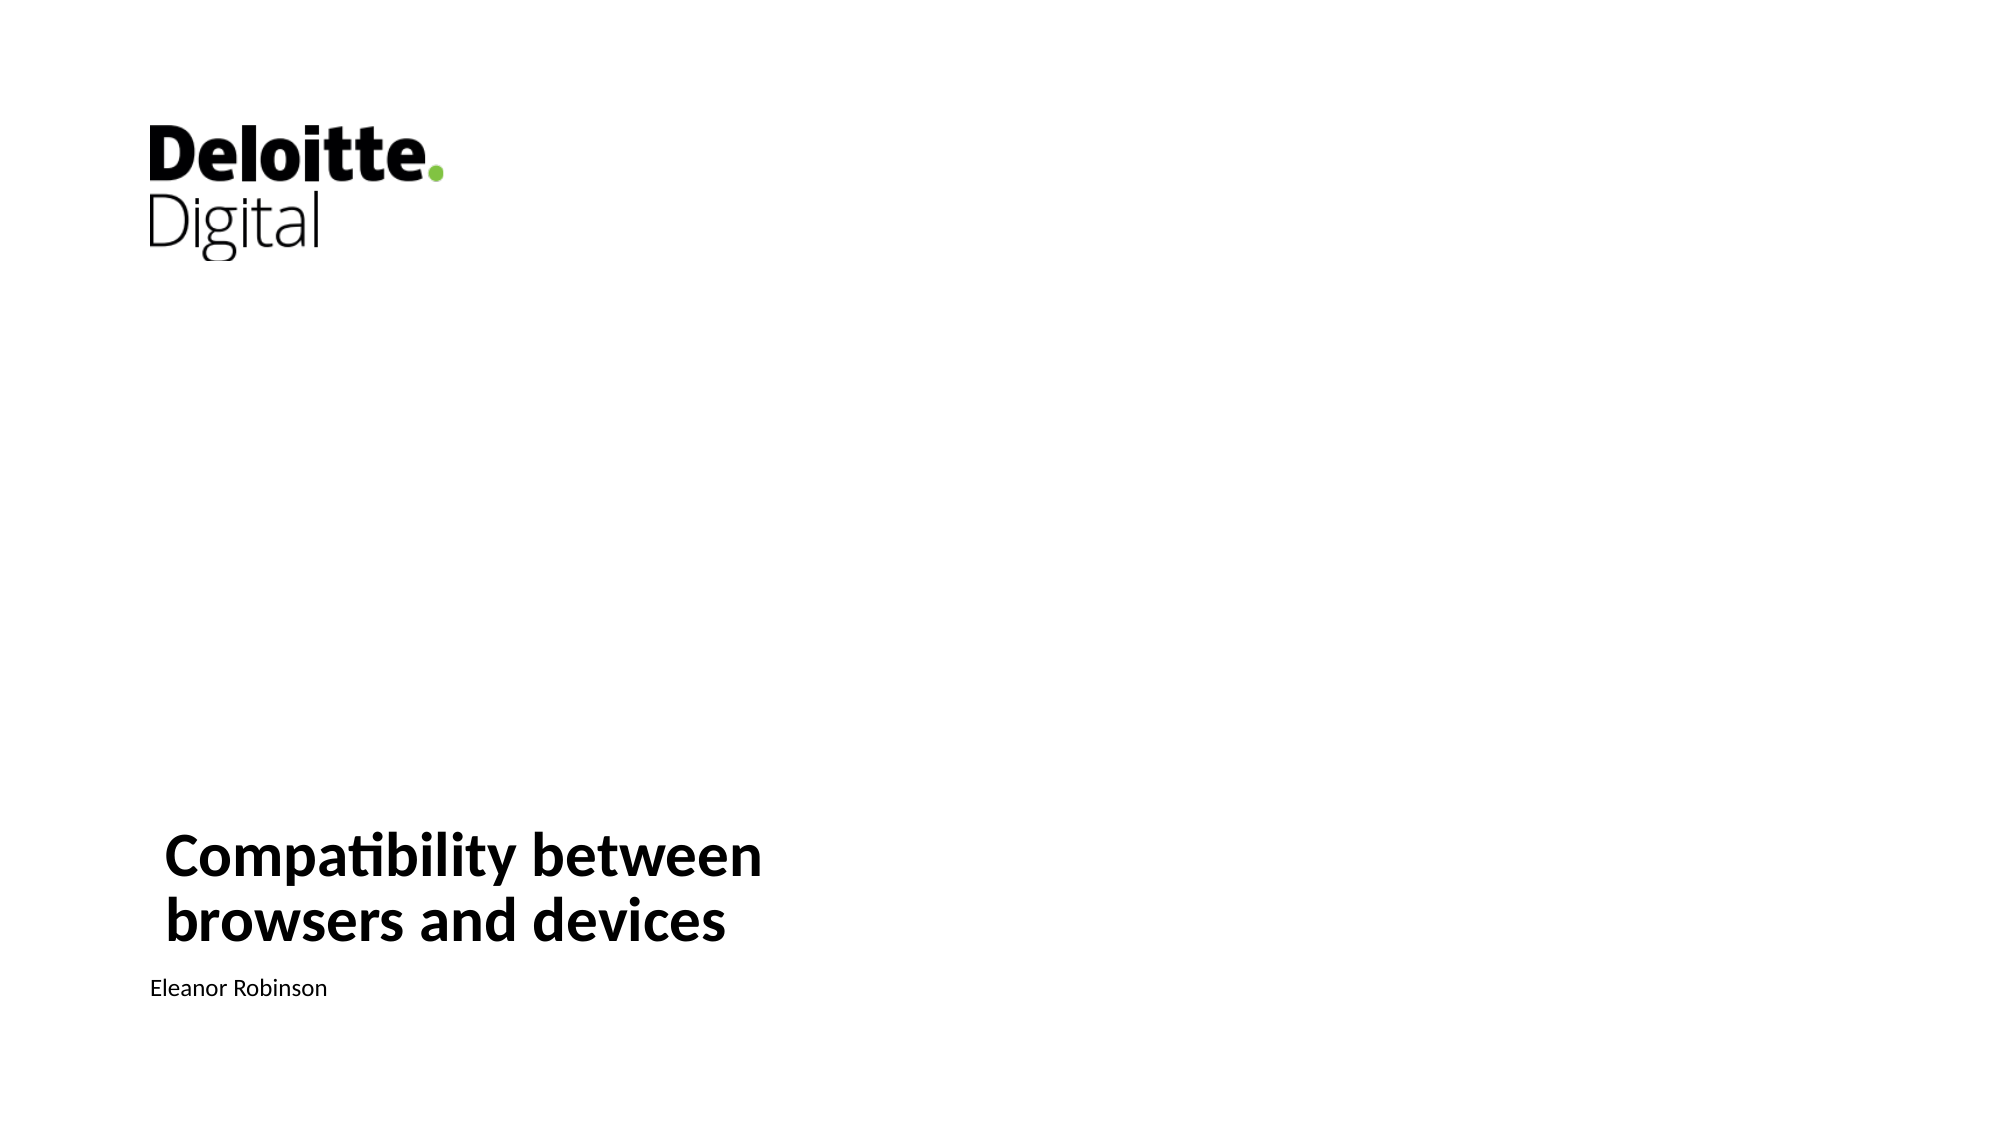

# Compatibility between browsers and devices
Eleanor Robinson